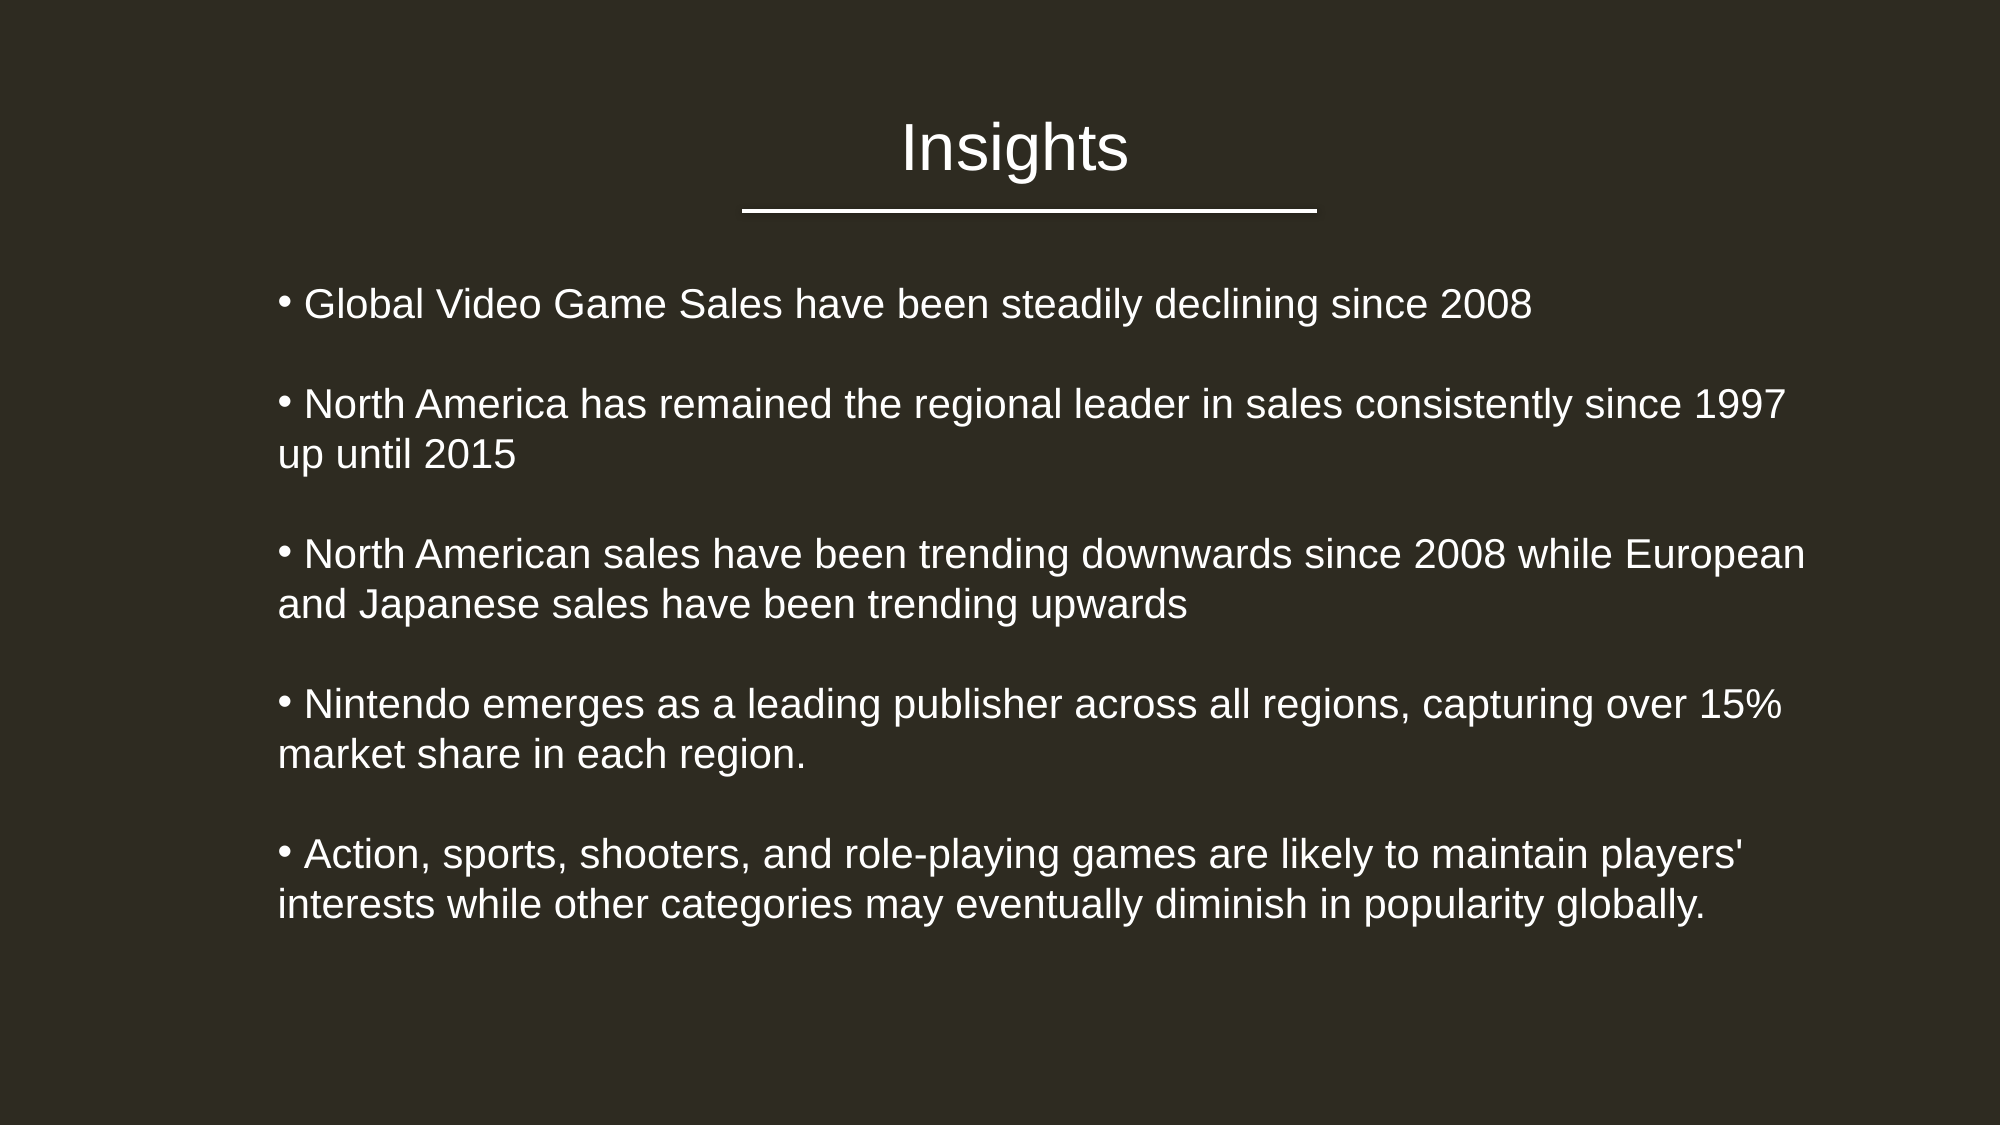

Insights

 Global Video Game Sales have been steadily declining since 2008

 North America has remained the regional leader in sales consistently since 1997 up until 2015

 North American sales have been trending downwards since 2008 while European and Japanese sales have been trending upwards

 Nintendo emerges as a leading publisher across all regions, capturing over 15% market share in each region.

 Action, sports, shooters, and role-playing games are likely to maintain players' interests while other categories may eventually diminish in popularity globally.